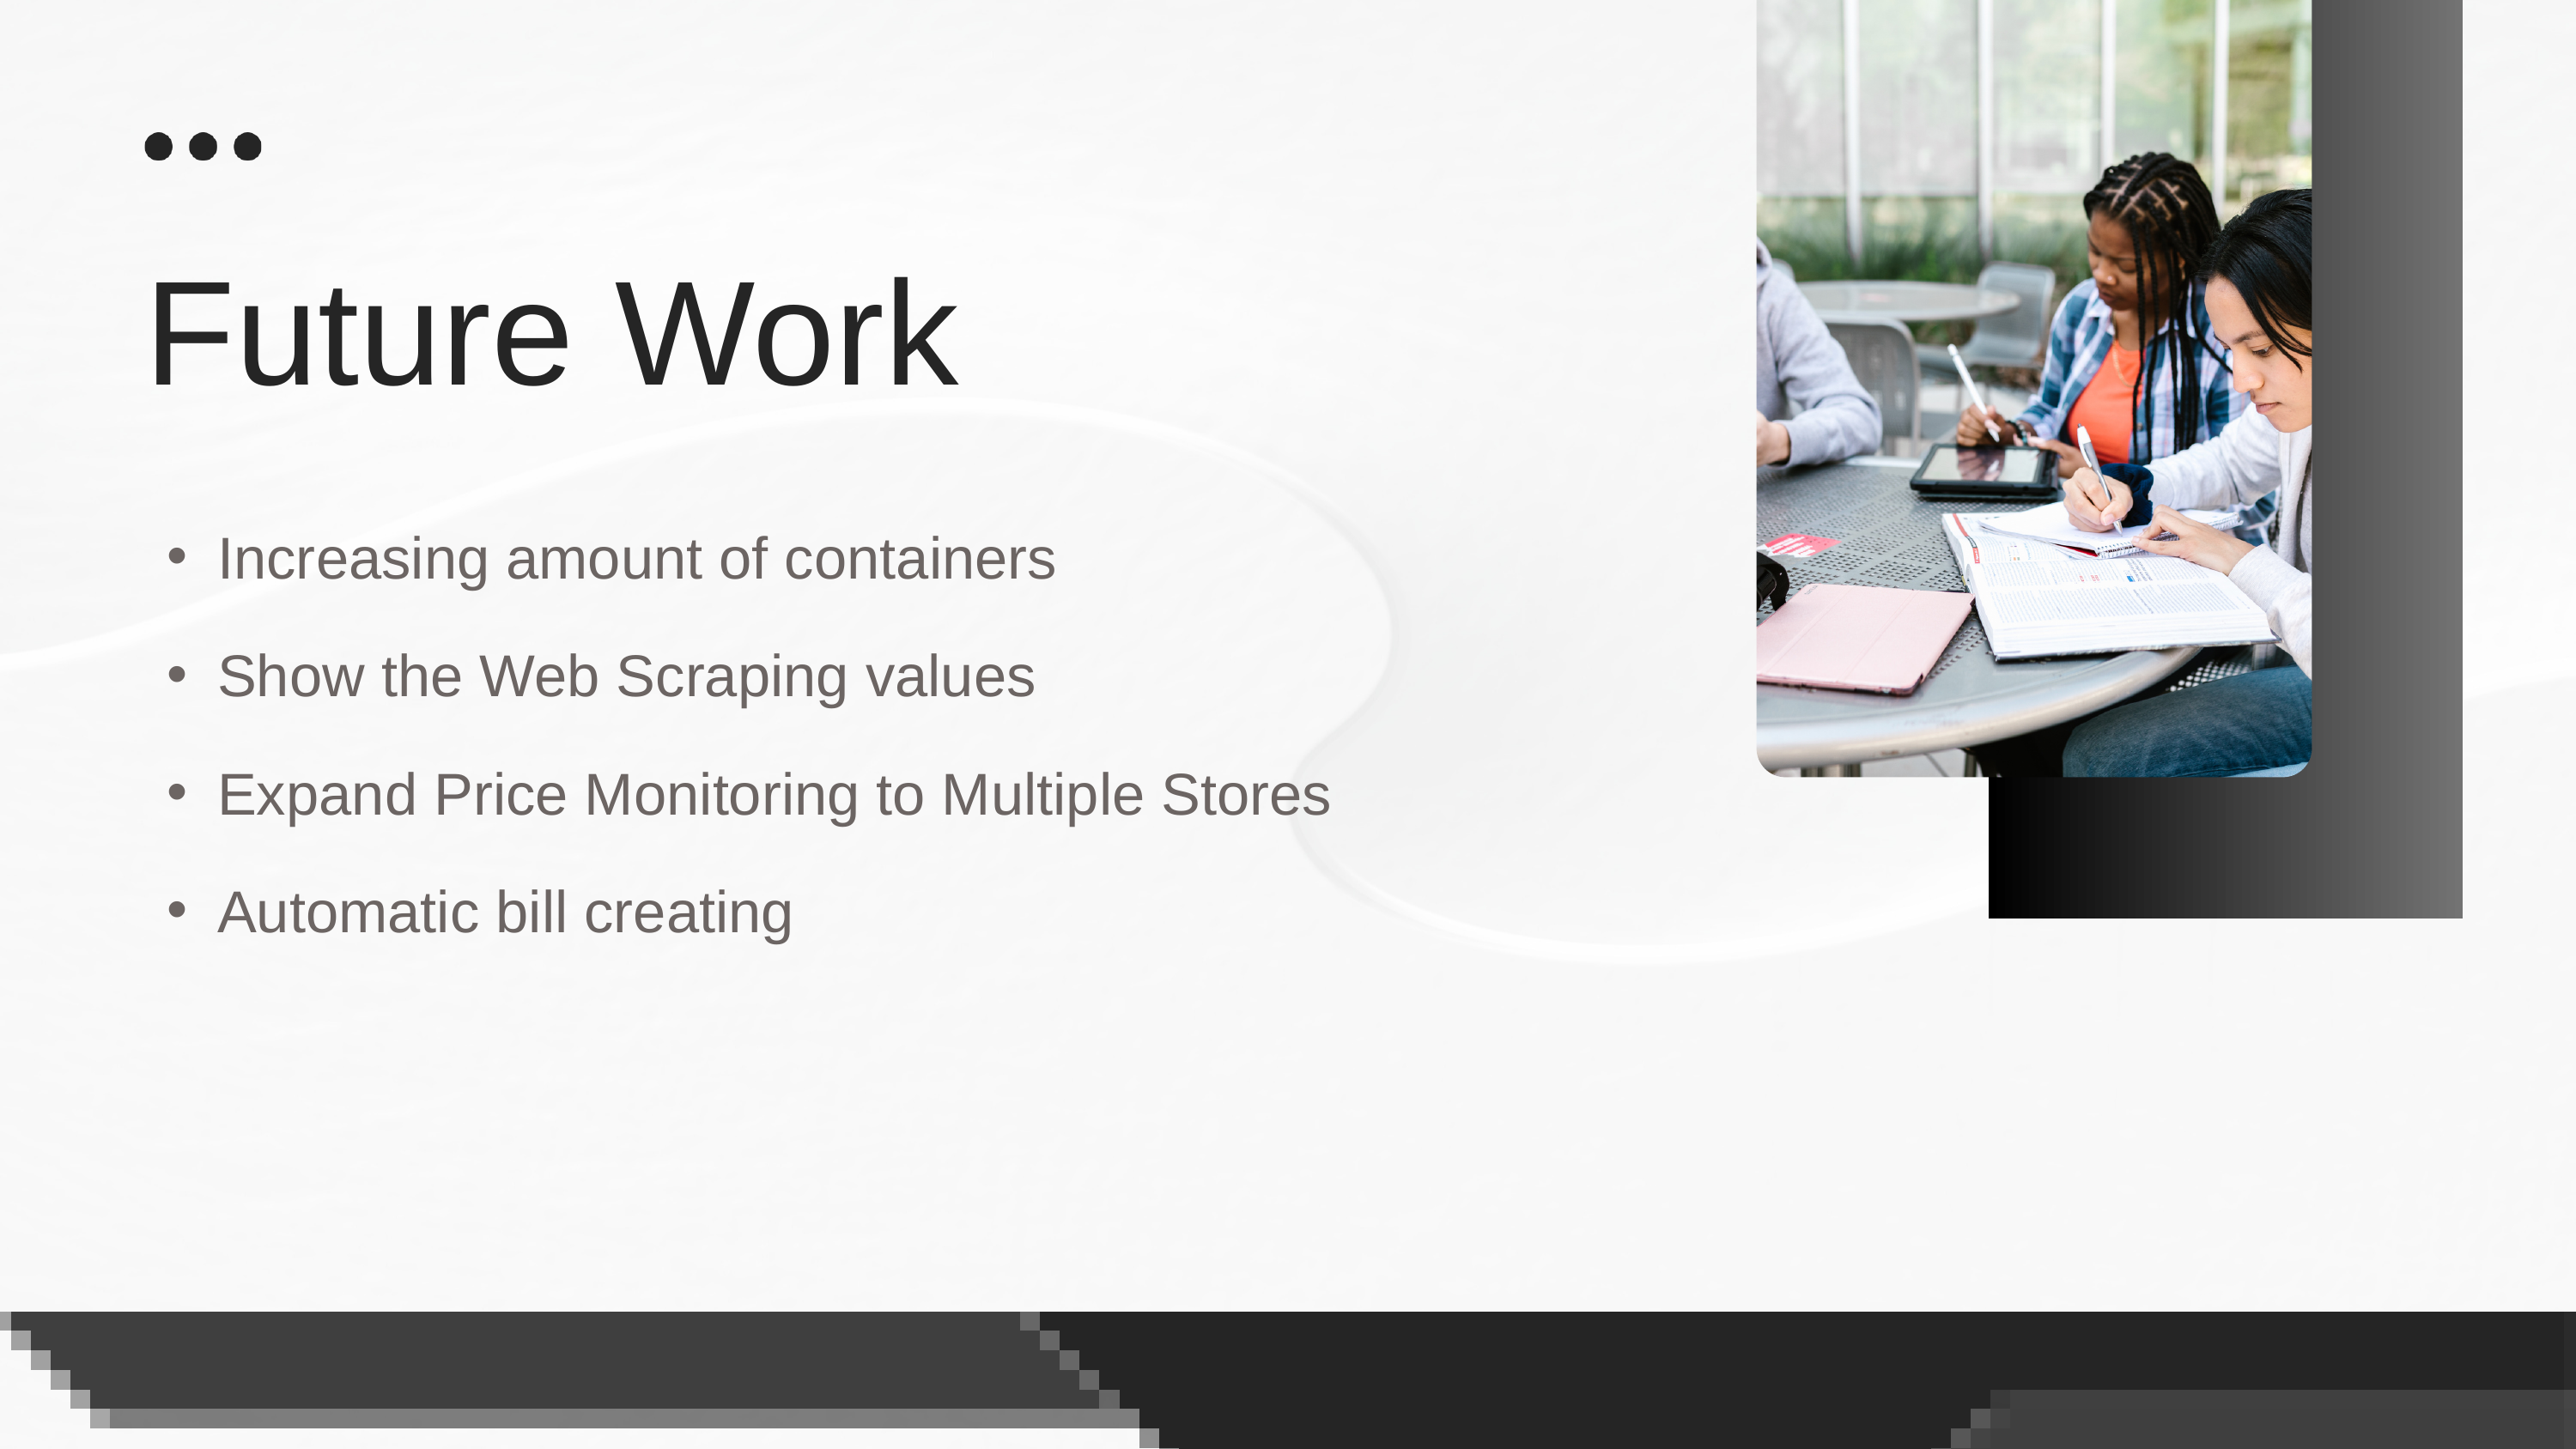

Future Work
Increasing amount of containers
Show the Web Scraping values
Expand Price Monitoring to Multiple Stores
Automatic bill creating